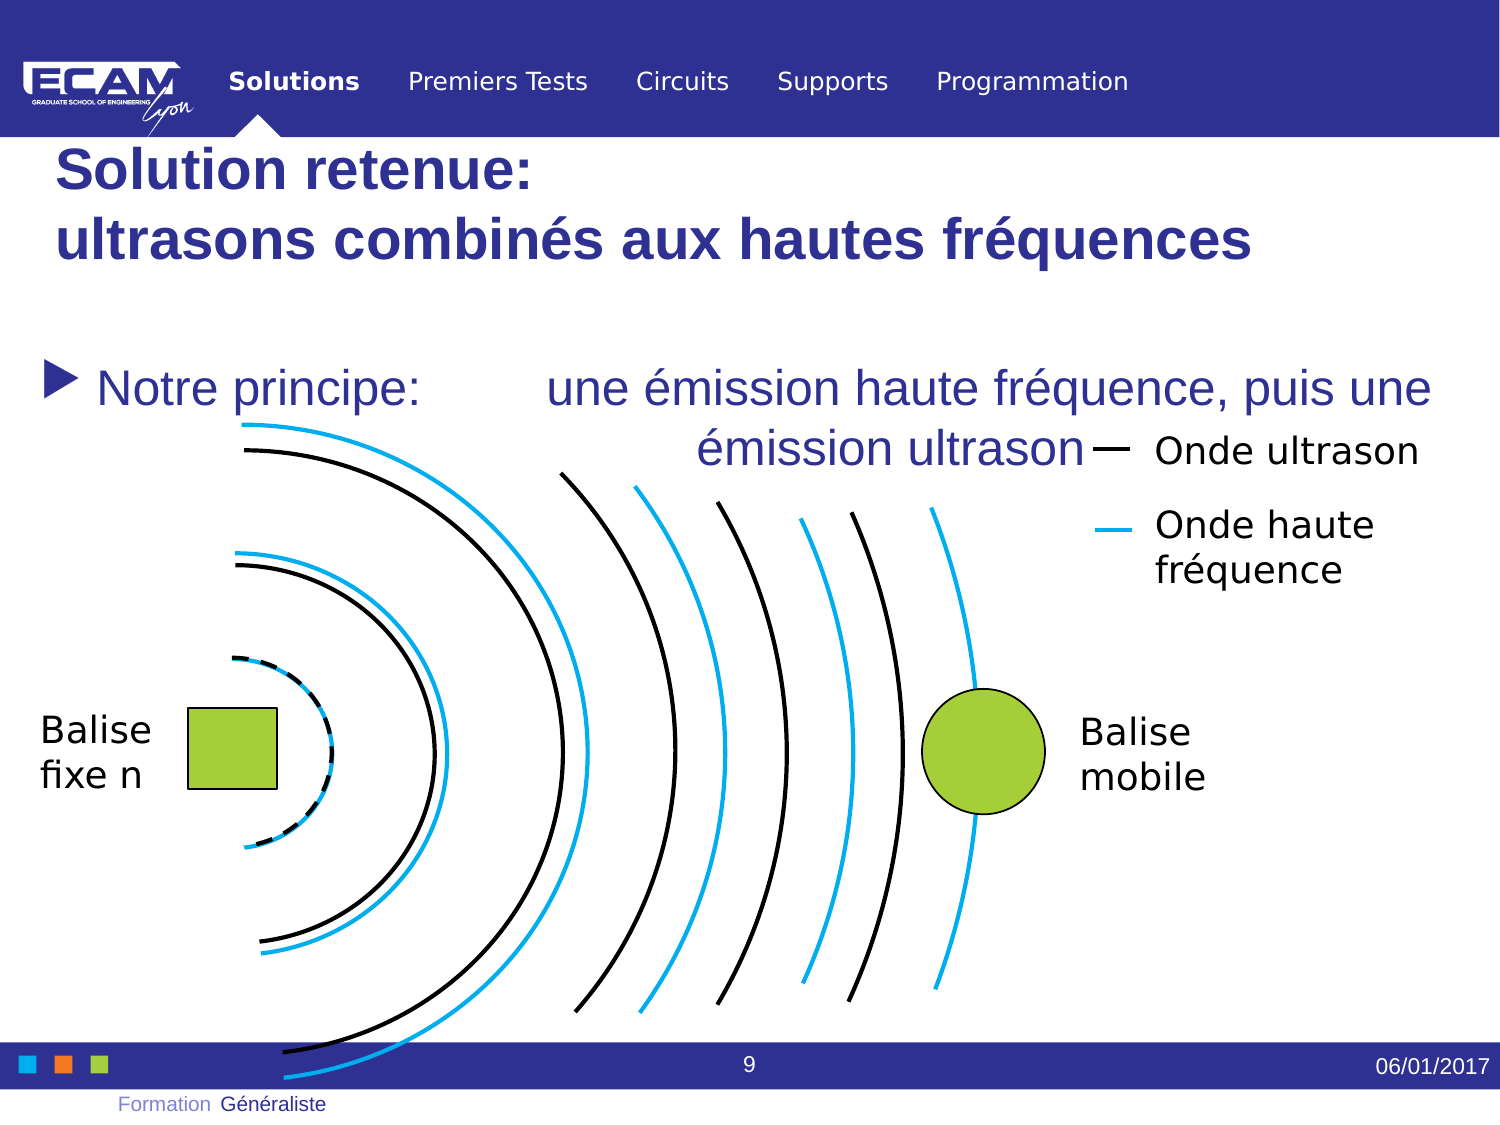

Balise fixe n
Balise mobile
Onde ultrason
Onde haute fréquence
# Solution retenue: ultrasons combinés aux hautes fréquences

Notre principe: 	une émission haute fréquence, puis une 				émission ultrason
9
06/01/2017